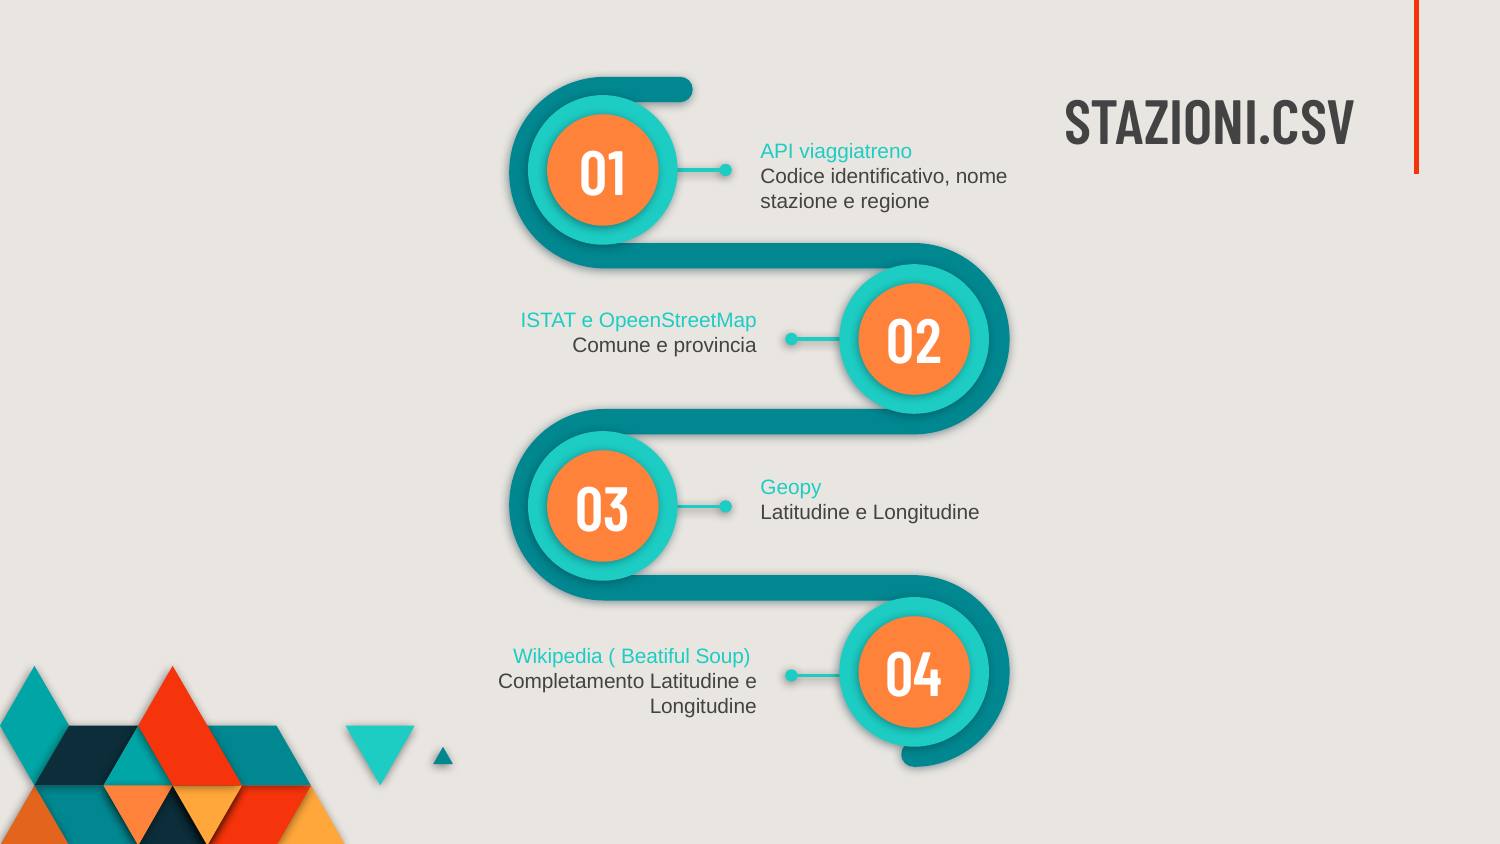

# STAZIONI.CSV
01
API viaggiatreno
Codice identificativo, nome stazione e regione

ISTAT e OpeenStreetMap
Comune e provincia

02
03
Geopy
Latitudine e Longitudine

04
Wikipedia ( Beatiful Soup)
Completamento Latitudine e Longitudine